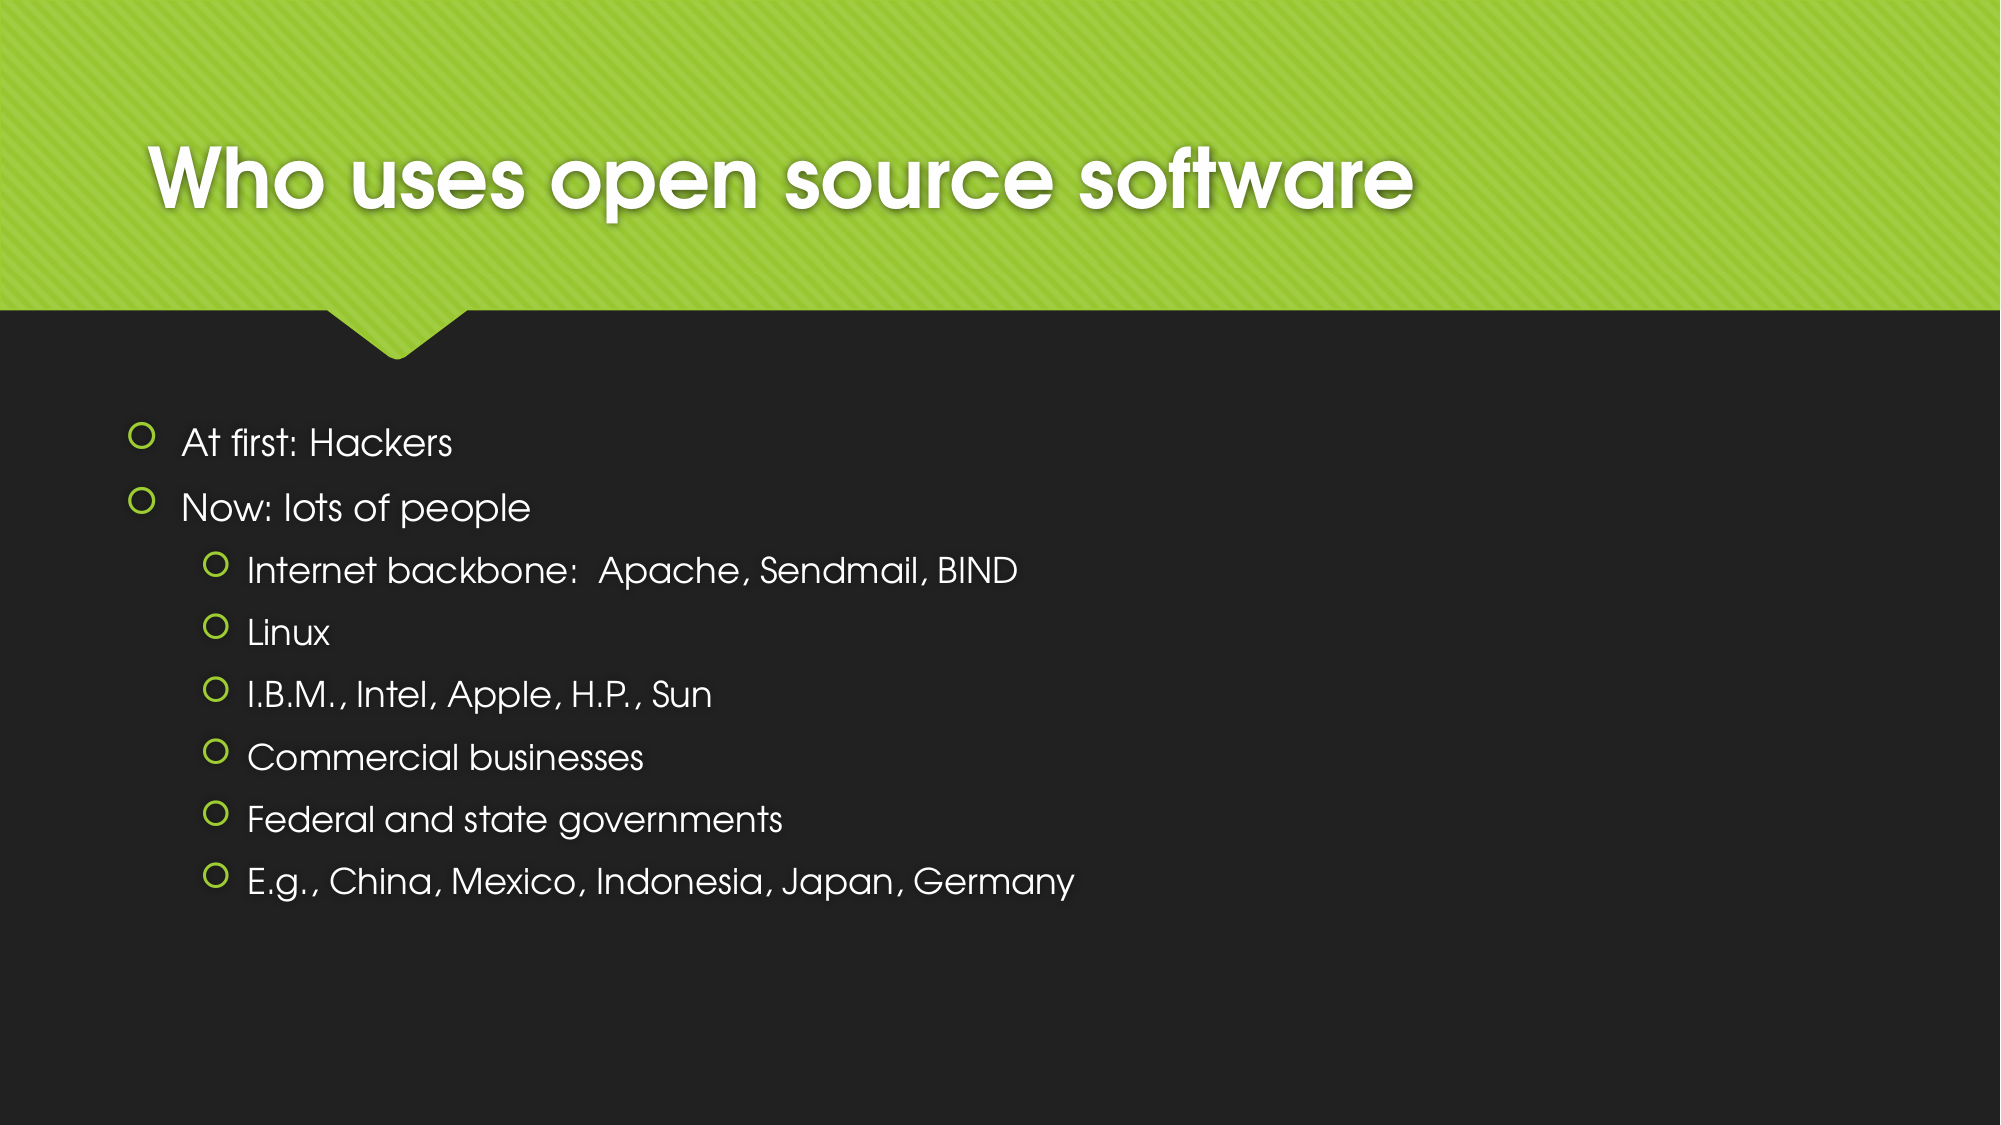

# Who uses open source software
At first: Hackers
Now: lots of people
Internet backbone:  Apache, Sendmail, BIND
Linux
I.B.M., Intel, Apple, H.P., Sun
Commercial businesses
Federal and state governments
E.g., China, Mexico, Indonesia, Japan, Germany